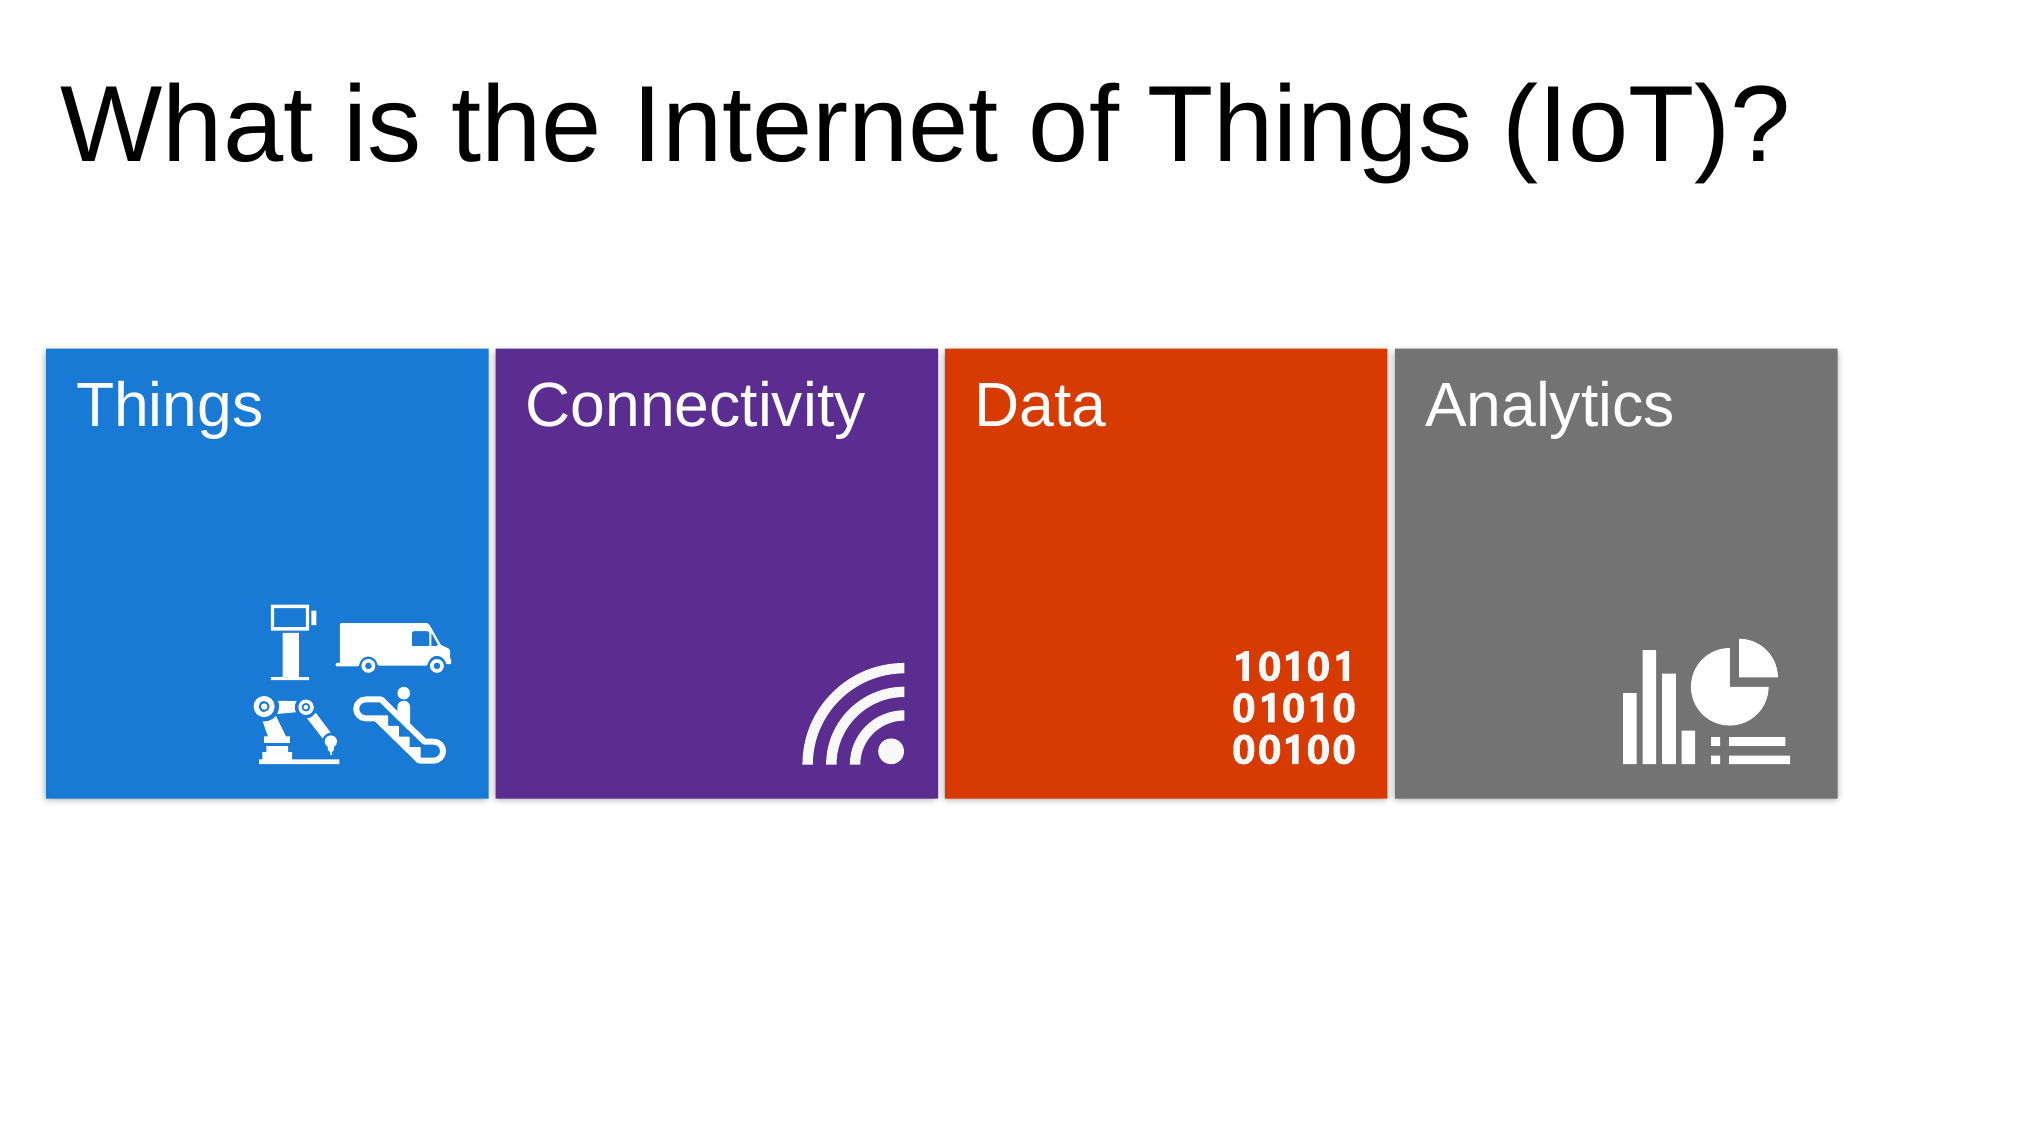

# What is the Internet of Things (IoT)?
Things
Connectivity
Data
Analytics